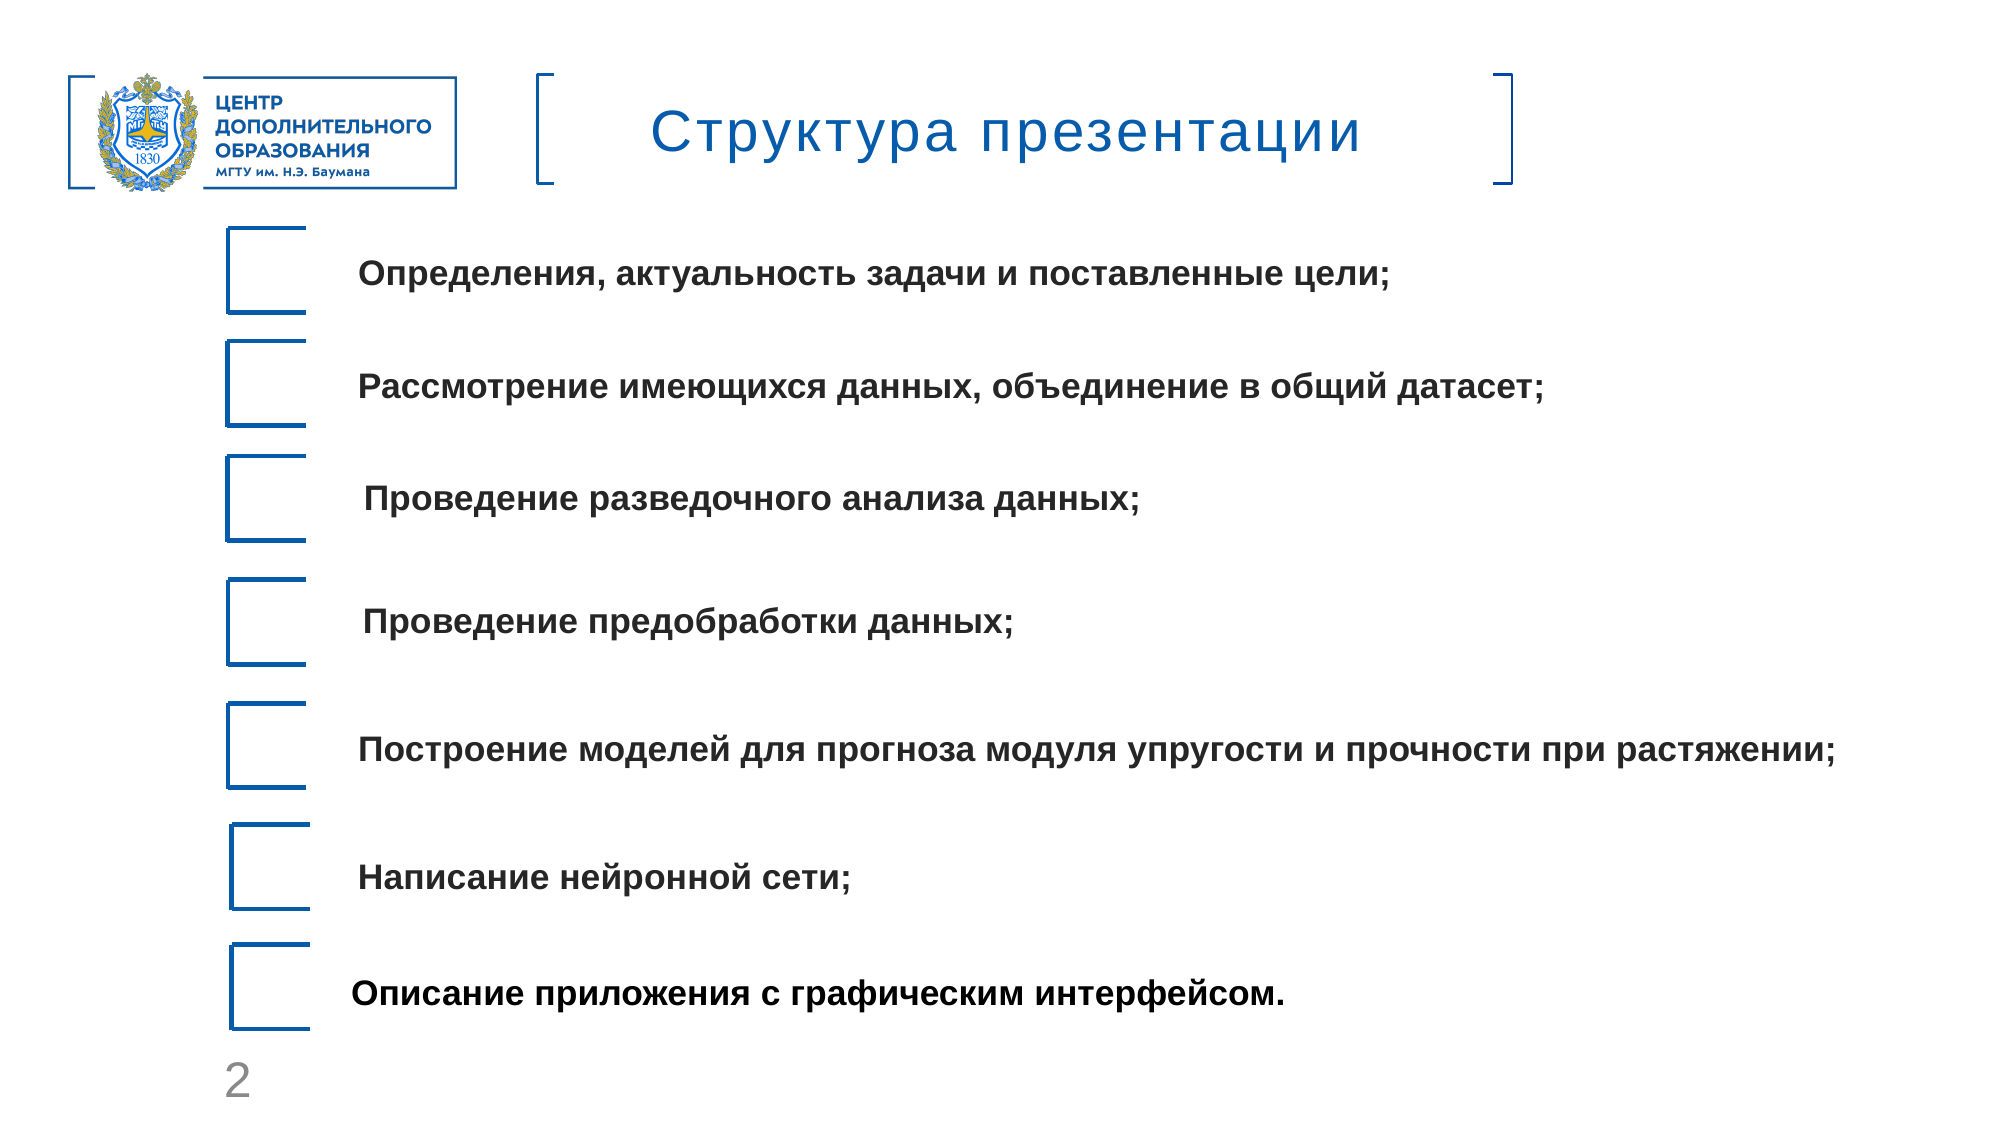

Структура презентации

Определения, актуальность задачи и поставленные цели;
Рассмотрение имеющихся данных, объединение в общий датасет;
Проведение разведочного анализа данных;
Проведение предобработки данных;
Построение моделей для прогноза модуля упругости и прочности при растяжении;
Написание нейронной сети;
Описание приложения с графическим интерфейсом.
2